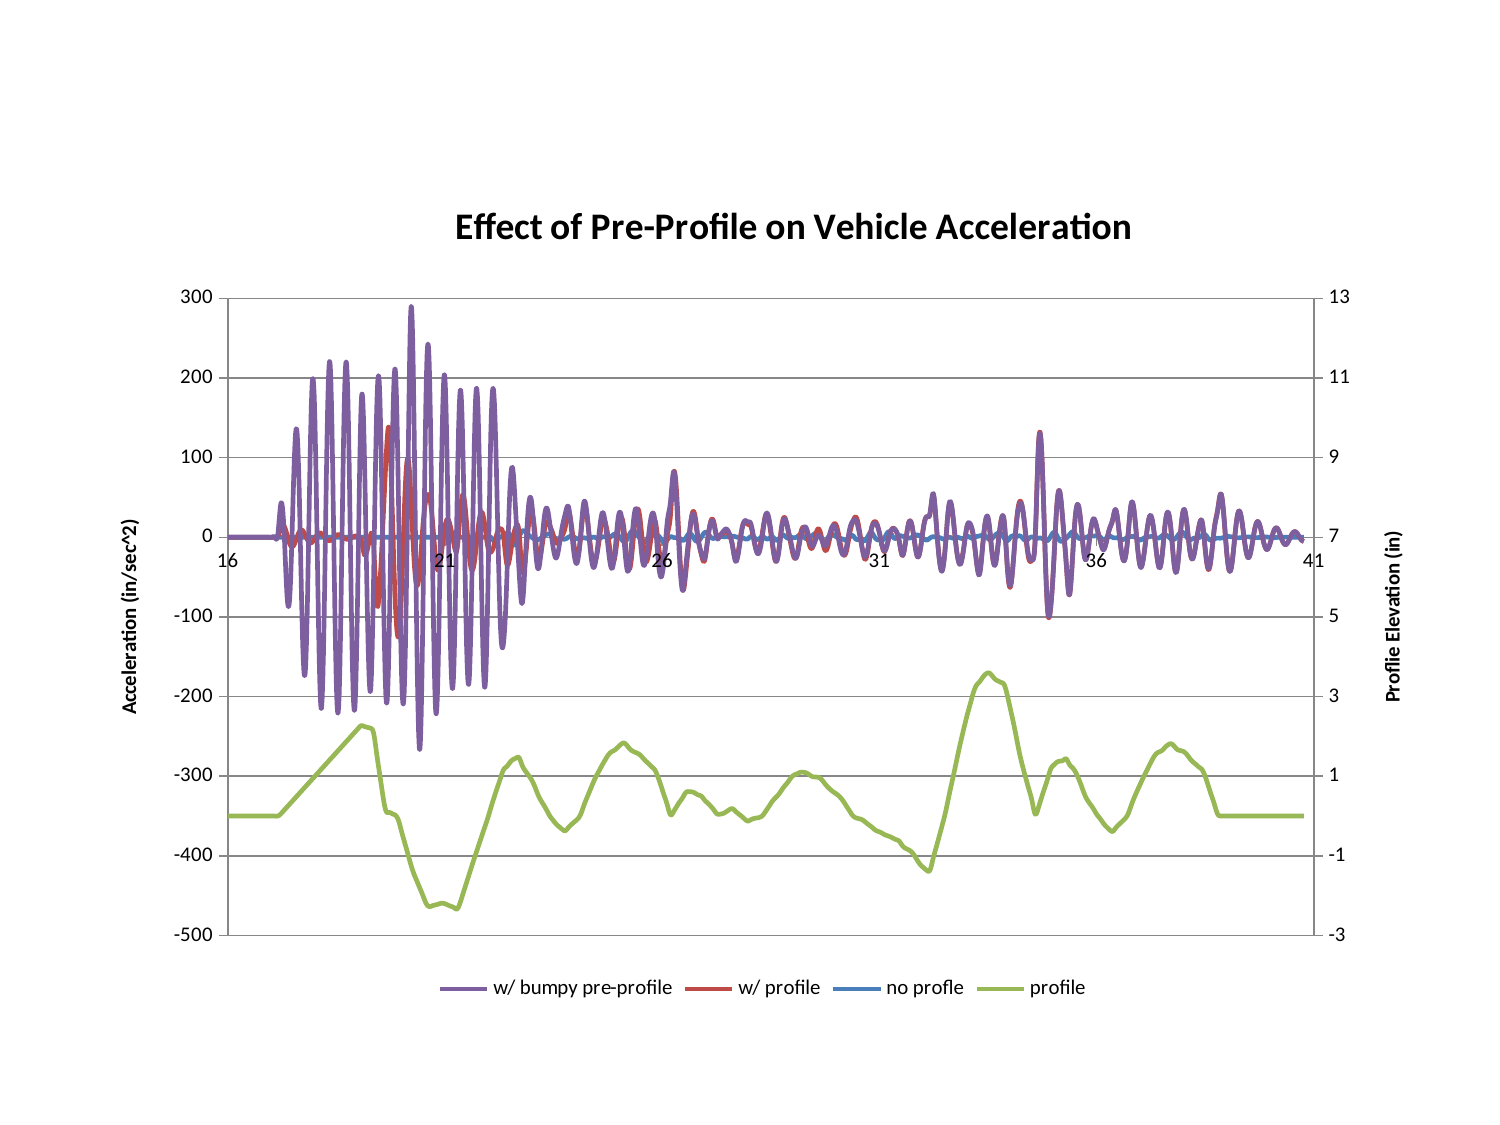

### Chart: Effect of Pre-Profile on Vehicle Acceleration

| Category | w/ bumpy pre-profile | w/ profile | no profle |  |
|---|---|---|---|---|